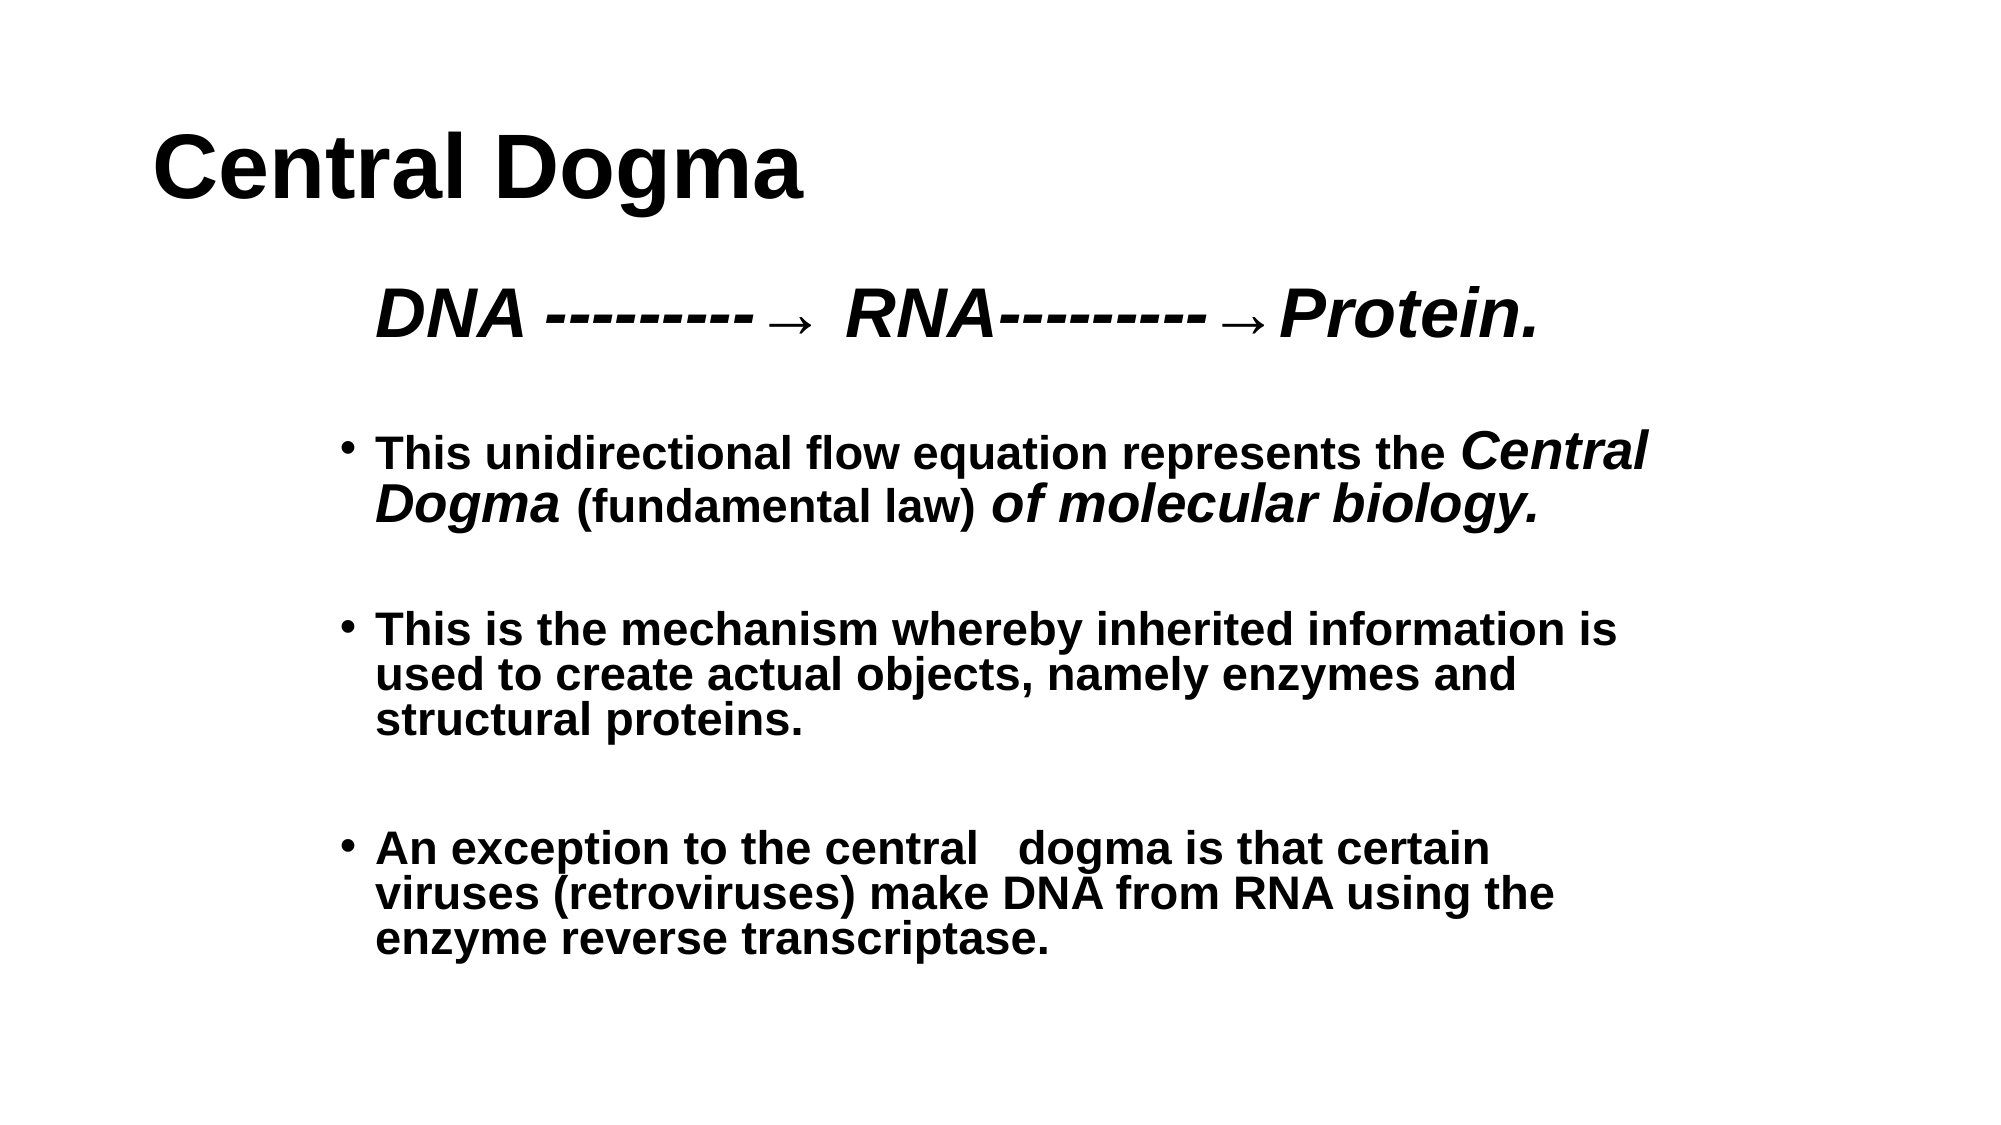

# Central Dogma

	DNA ---------→ RNA---------→Protein.

This unidirectional flow equation represents the Central Dogma (fundamental law) of molecular biology.

This is the mechanism whereby inherited information is used to create actual objects, namely enzymes and structural proteins.

An exception to the central   dogma is that certain viruses (retroviruses) make DNA from RNA using the enzyme reverse transcriptase.